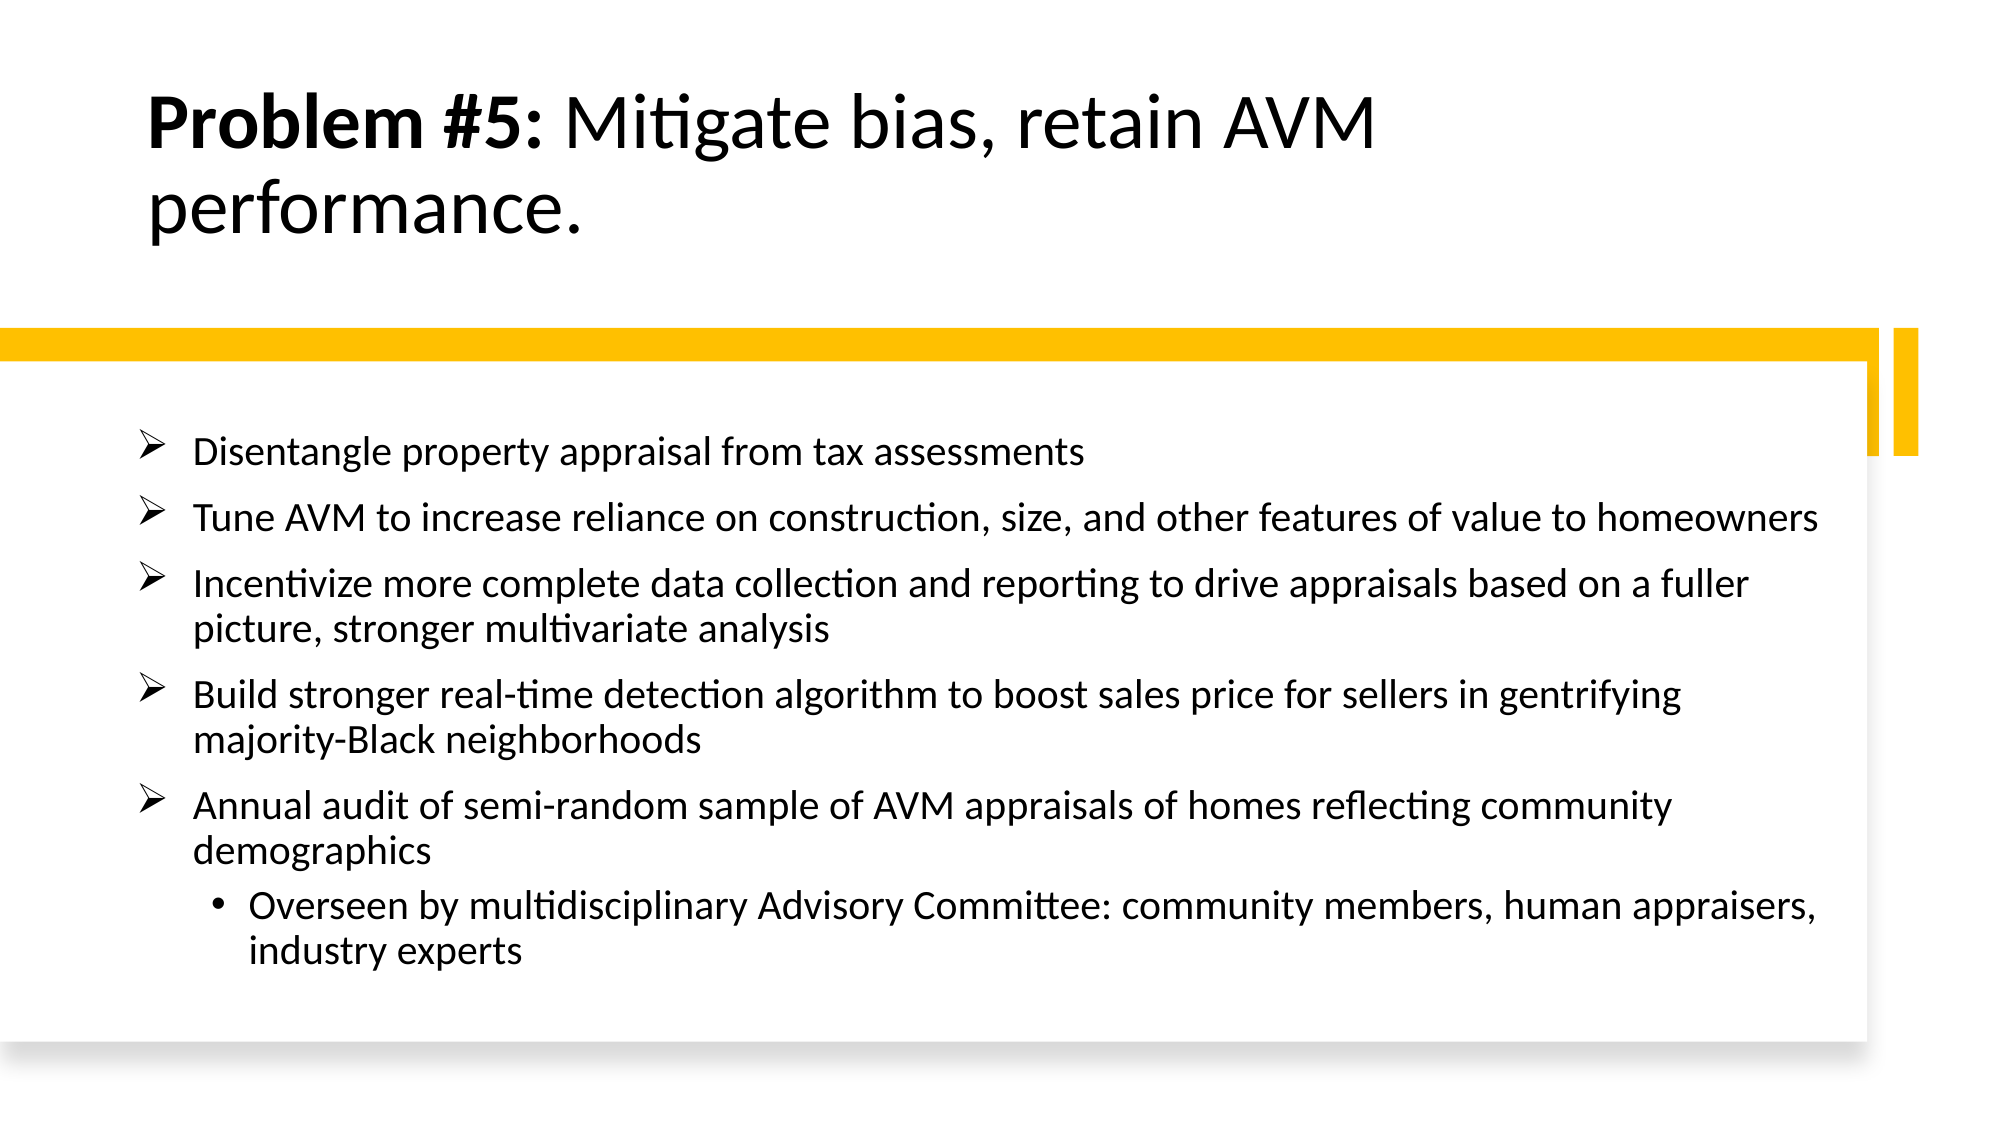

# Problem #5: Mitigate bias, retain AVM performance.

Disentangle property appraisal from tax assessments
Tune AVM to increase reliance on construction, size, and other features of value to homeowners
Incentivize more complete data collection and reporting to drive appraisals based on a fuller picture, stronger multivariate analysis
Build stronger real-time detection algorithm to boost sales price for sellers in gentrifying majority-Black neighborhoods
Annual audit of semi-random sample of AVM appraisals of homes reflecting community demographics
Overseen by multidisciplinary Advisory Committee: community members, human appraisers, industry experts